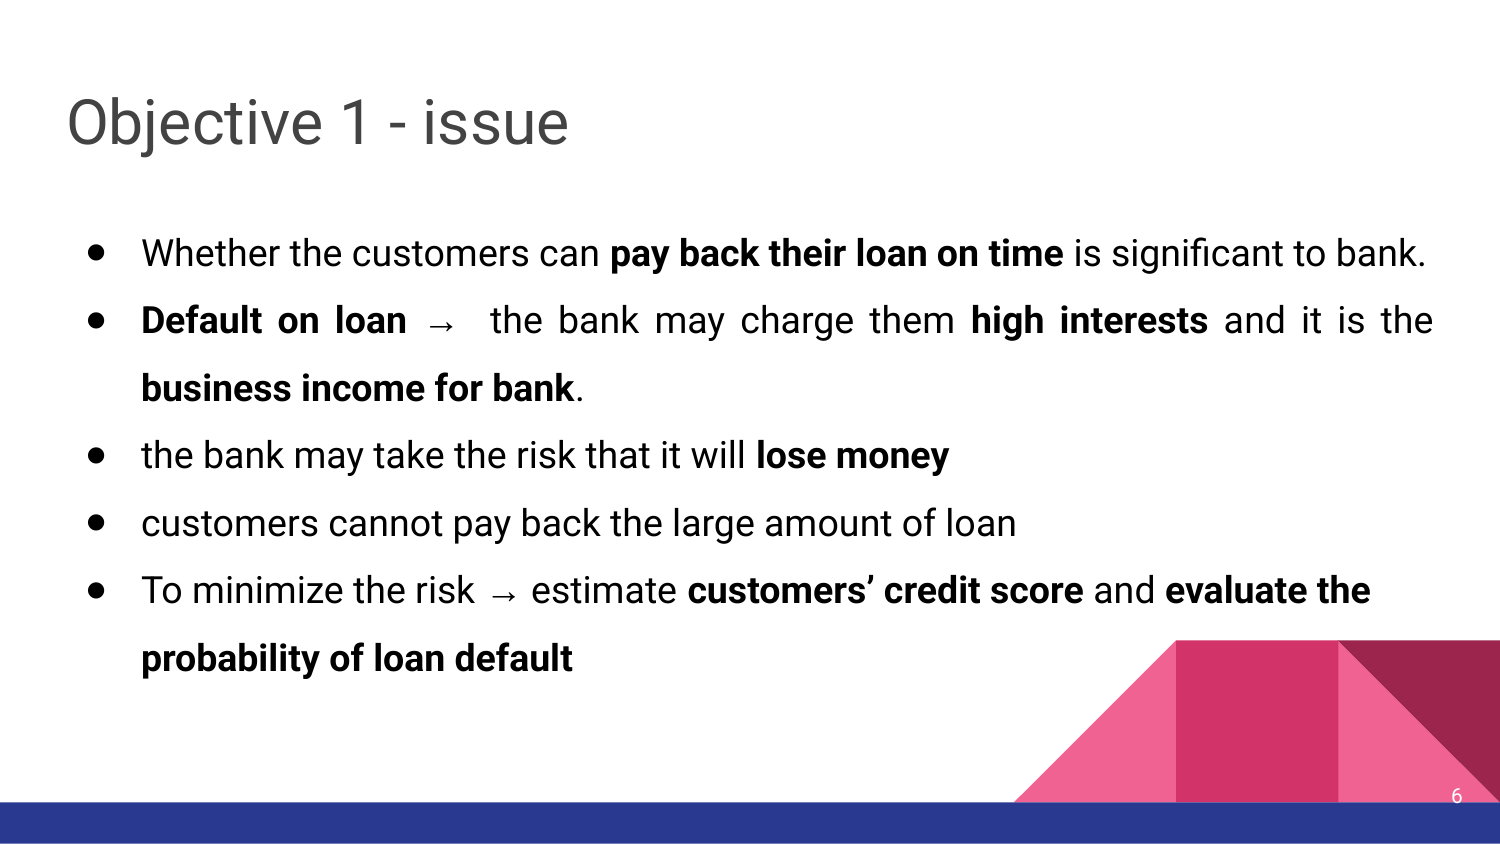

# Objective 1 - issue
Whether the customers can pay back their loan on time is significant to bank.
Default on loan →  the bank may charge them high interests and it is the business income for bank.
the bank may take the risk that it will lose money
customers cannot pay back the large amount of loan
To minimize the risk → estimate customers’ credit score and evaluate the probability of loan default

6